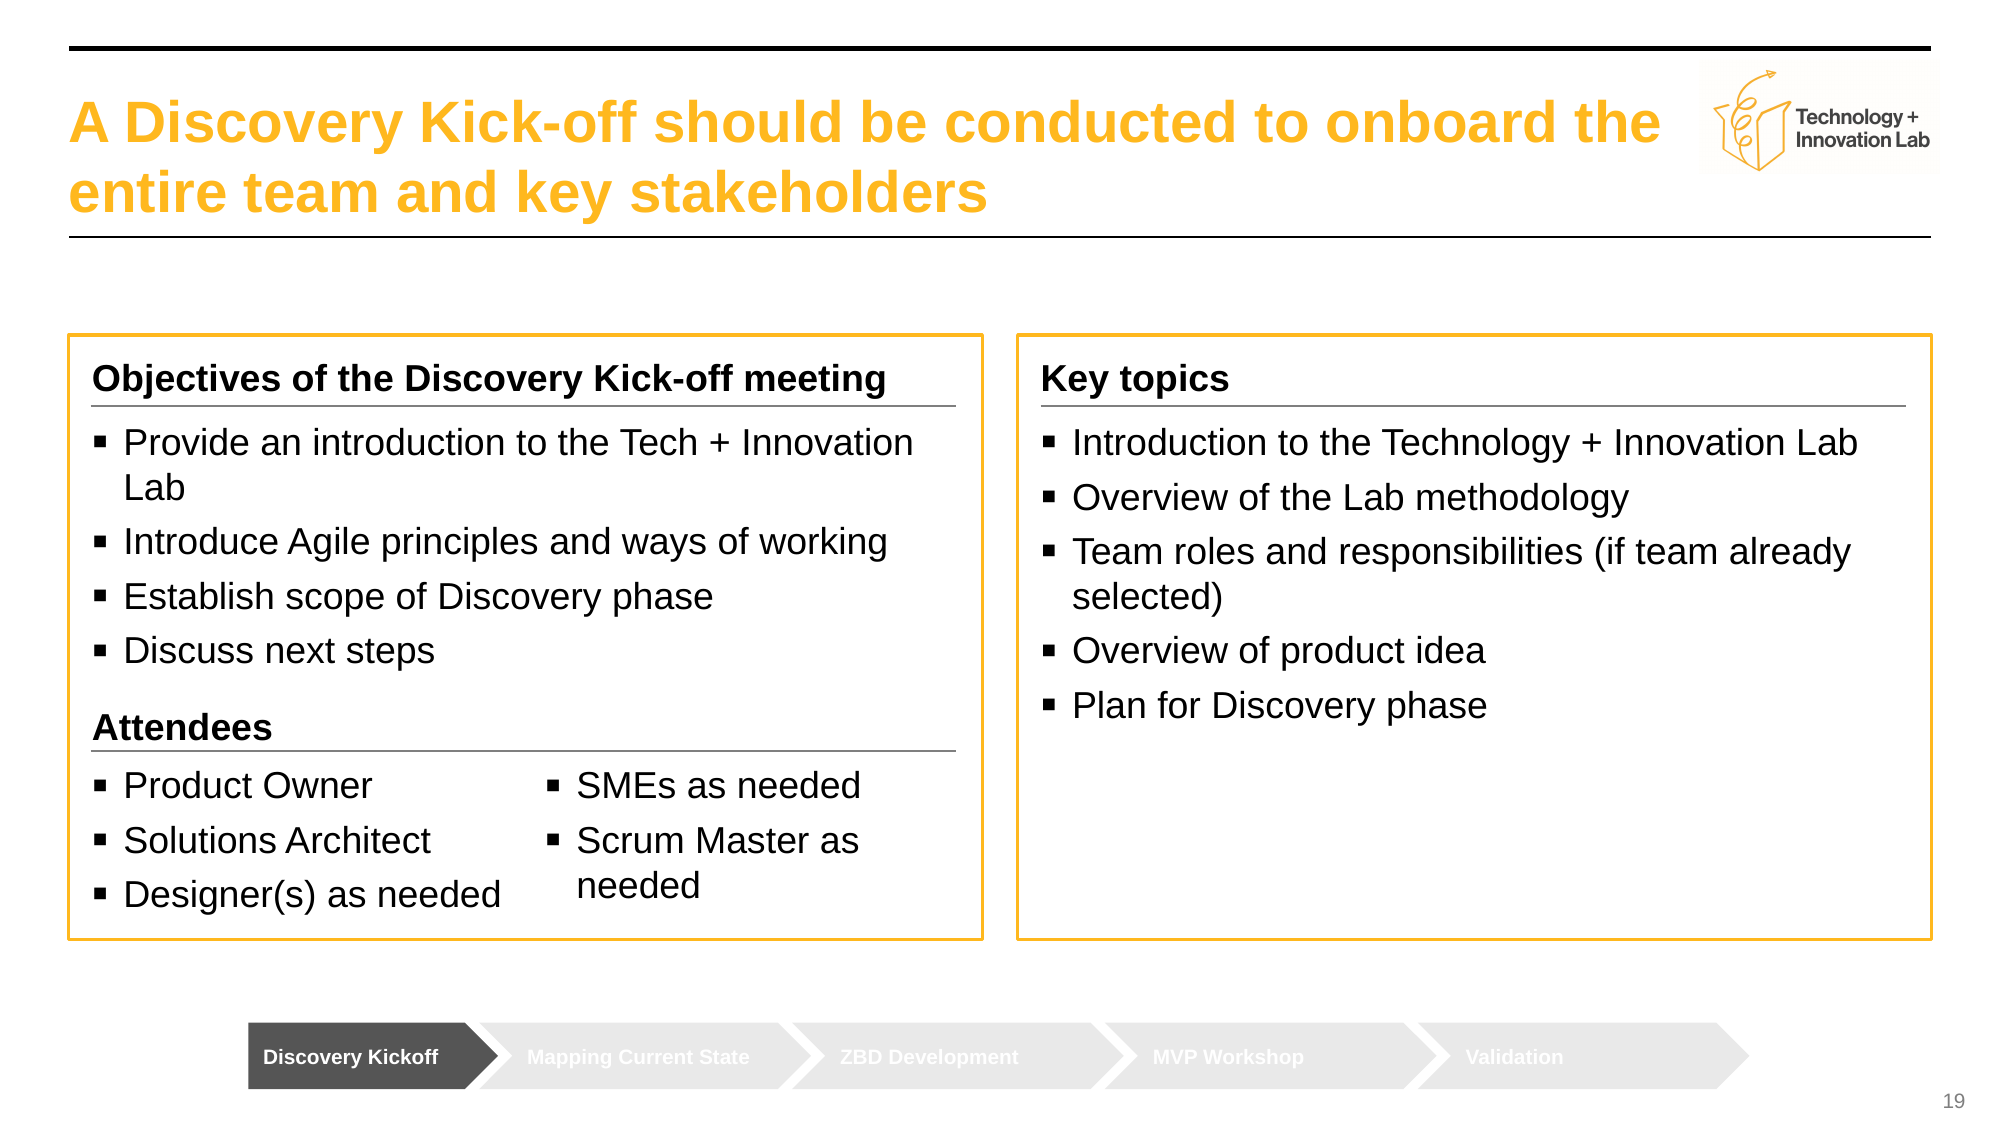

# A Discovery Kick-off should be conducted to onboard the entire team and key stakeholders

Objectives of the Discovery Kick-off meeting
Key topics
Provide an introduction to the Tech + Innovation Lab
Introduce Agile principles and ways of working
Establish scope of Discovery phase
Discuss next steps
Introduction to the Technology + Innovation Lab
Overview of the Lab methodology
Team roles and responsibilities (if team already selected)
Overview of product idea
Plan for Discovery phase
Attendees
Product Owner
Solutions Architect
Designer(s) as needed
SMEs as needed
Scrum Master as needed

Discovery Kickoff
Mapping Current State
ZBD Development
MVP Workshop
Validation